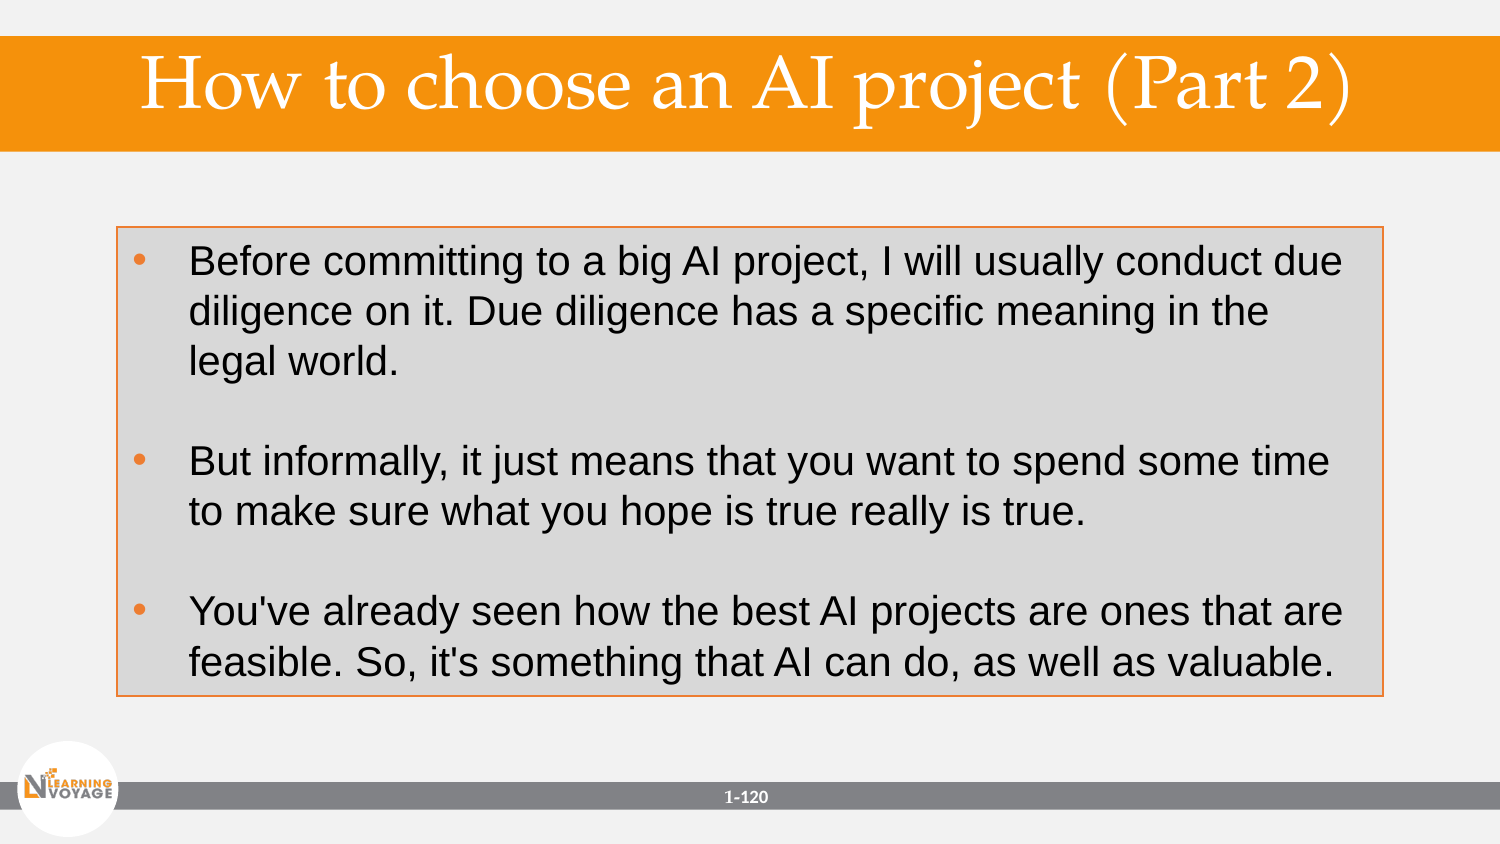

How to choose an AI project (Part 2)
Before committing to a big AI project, I will usually conduct due diligence on it. Due diligence has a specific meaning in the legal world.

But informally, it just means that you want to spend some time to make sure what you hope is true really is true.

You've already seen how the best AI projects are ones that are feasible. So, it's something that AI can do, as well as valuable.
1-120